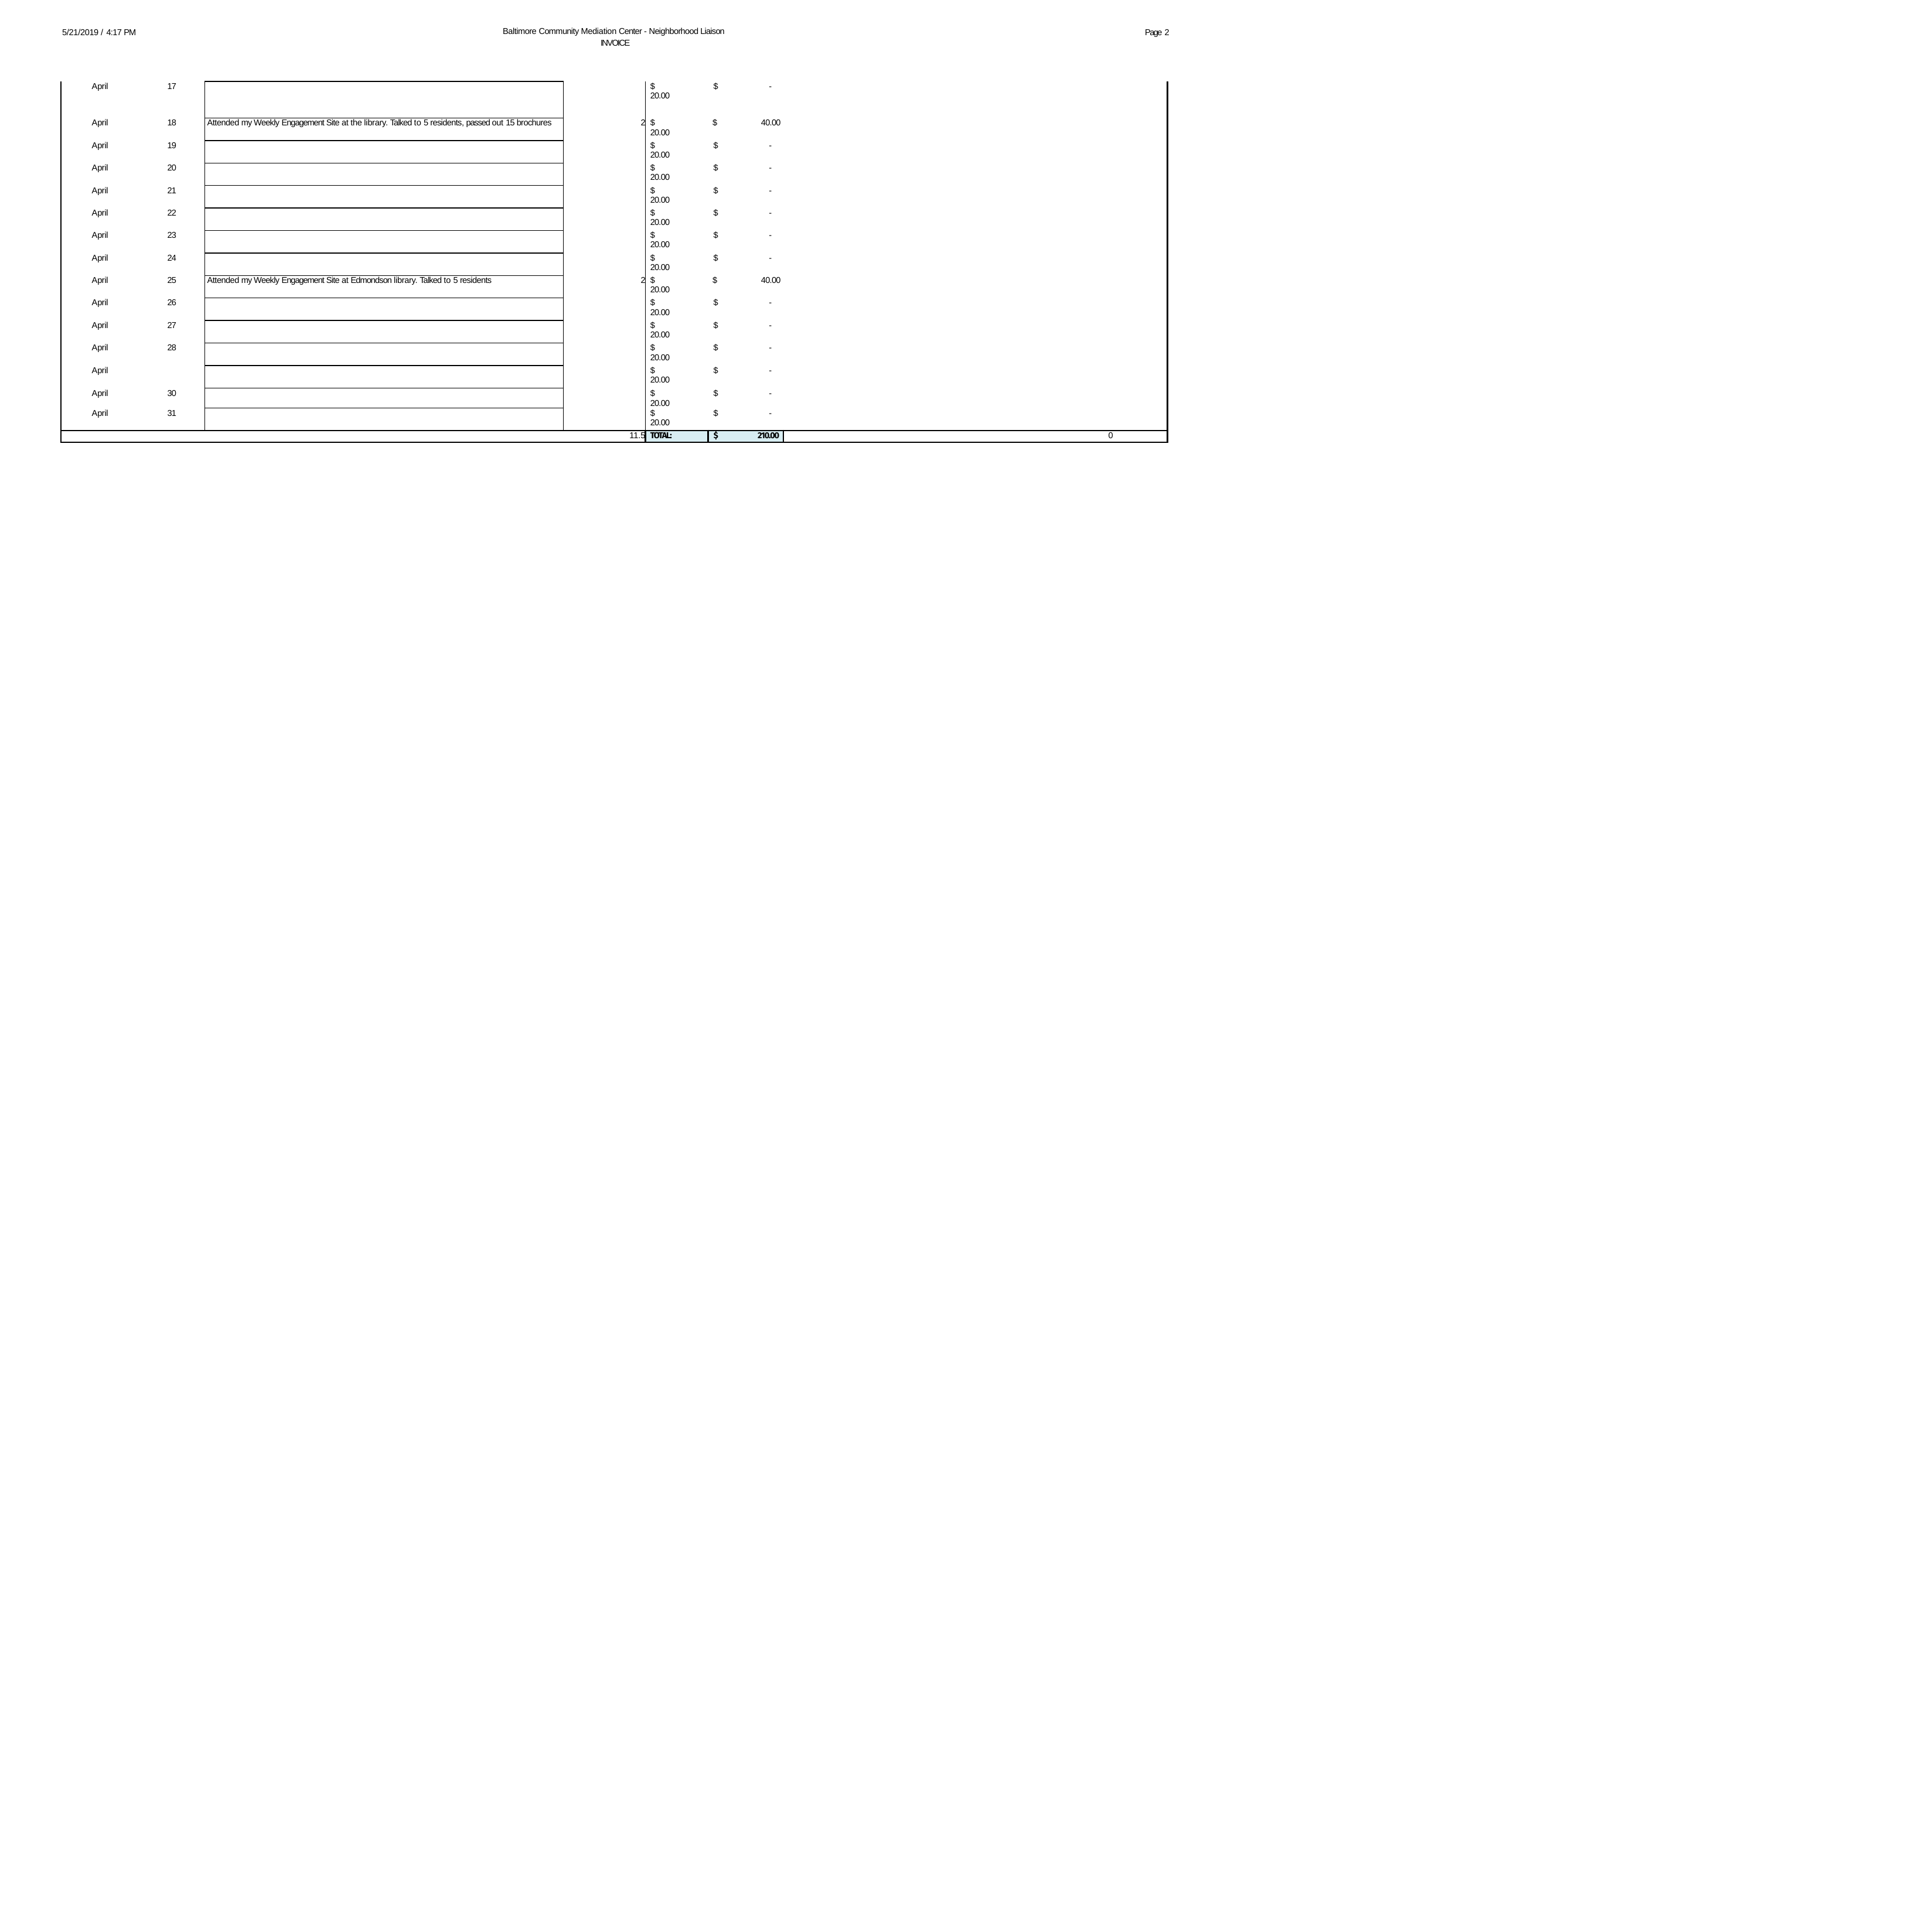

Baltimore Community Mediation Center - Neighborhood Liaison  INVOICE
5/21/2019 / 4:17 PM
Page 2
| April | 17 |  |  | $ 20.00 | $ - |  |
| --- | --- | --- | --- | --- | --- | --- |
| April | 18 | Attended my Weekly Engagement Site at the library. Talked to 5 residents, passed out 15 brochures | 2 | $ 20.00 | $ 40.00 |  |
| April | 19 |  |  | $ 20.00 | $ - |  |
| April | 20 |  |  | $ 20.00 | $ - |  |
| April | 21 |  |  | $ 20.00 | $ - |  |
| April | 22 |  |  | $ 20.00 | $ - |  |
| April | 23 |  |  | $ 20.00 | $ - |  |
| April | 24 |  |  | $ 20.00 | $ - |  |
| April | 25 | Attended my Weekly Engagement Site at Edmondson library. Talked to 5 residents | 2 | $ 20.00 | $ 40.00 |  |
| April | 26 |  |  | $ 20.00 | $ - |  |
| April | 27 |  |  | $ 20.00 | $ - |  |
| April | 28 |  |  | $ 20.00 | $ - |  |
| April |  |  |  | $ 20.00 | $ - |  |
| April | 30 |  |  | $ 20.00 | $ - |  |
| April | 31 |  |  | $ 20.00 | $ - |  |
| 11.5 |  |  |  | TOTAL: | $ 210.00 | 0 |